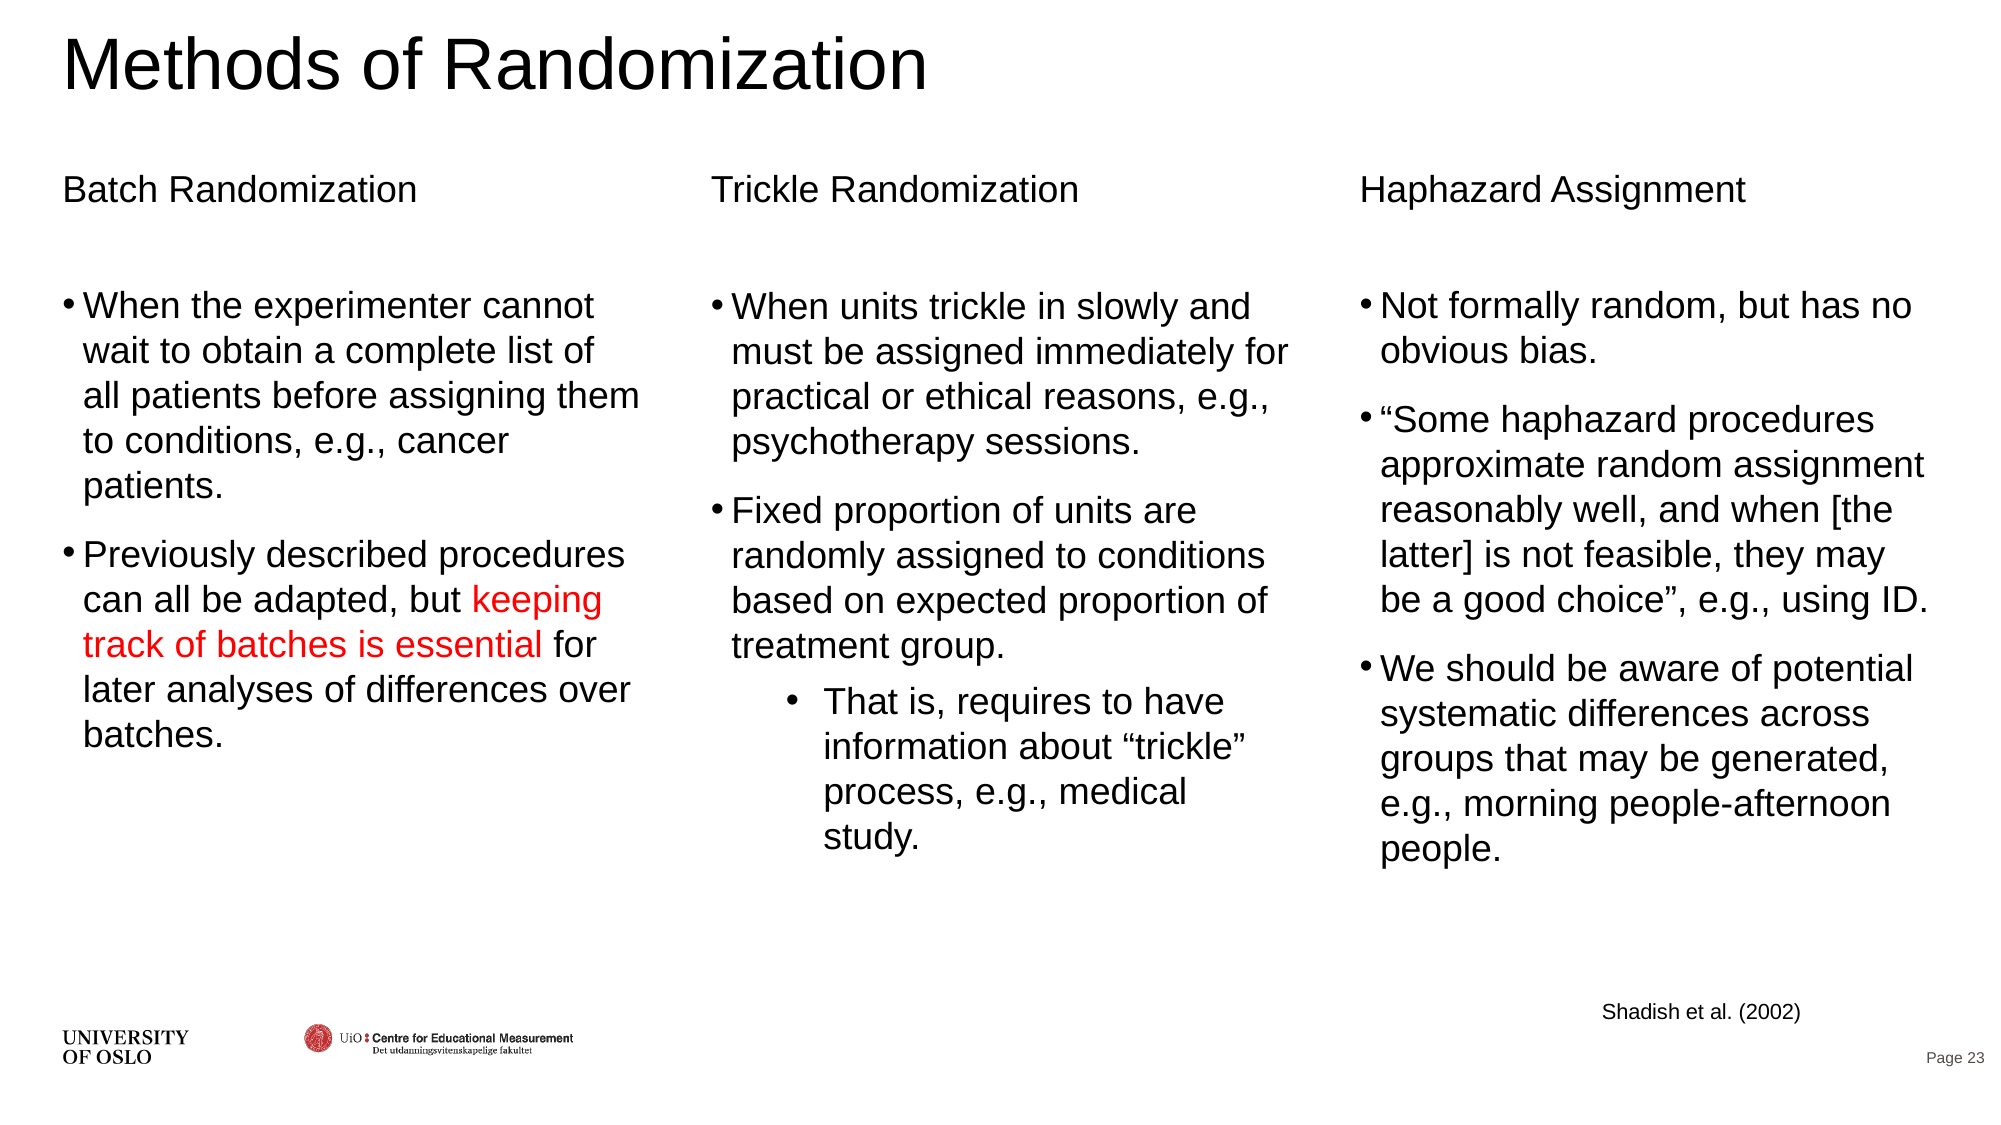

# Methods of Randomization
Batch Randomization
Trickle Randomization
Haphazard Assignment
When the experimenter cannot wait to obtain a complete list of all patients before assigning them to conditions, e.g., cancer patients.
Previously described procedures can all be adapted, but keeping track of batches is essential for later analyses of differences over batches.
Not formally random, but has no obvious bias.
“Some haphazard procedures approximate random assignment reasonably well, and when [the latter] is not feasible, they may be a good choice”, e.g., using ID.
We should be aware of potential systematic differences across groups that may be generated, e.g., morning people-afternoon people.
When units trickle in slowly and must be assigned immediately for practical or ethical reasons, e.g., psychotherapy sessions.
Fixed proportion of units are randomly assigned to conditions based on expected proportion of treatment group.
That is, requires to have information about “trickle” process, e.g., medical study.
Shadish et al. (2002)
Page 23